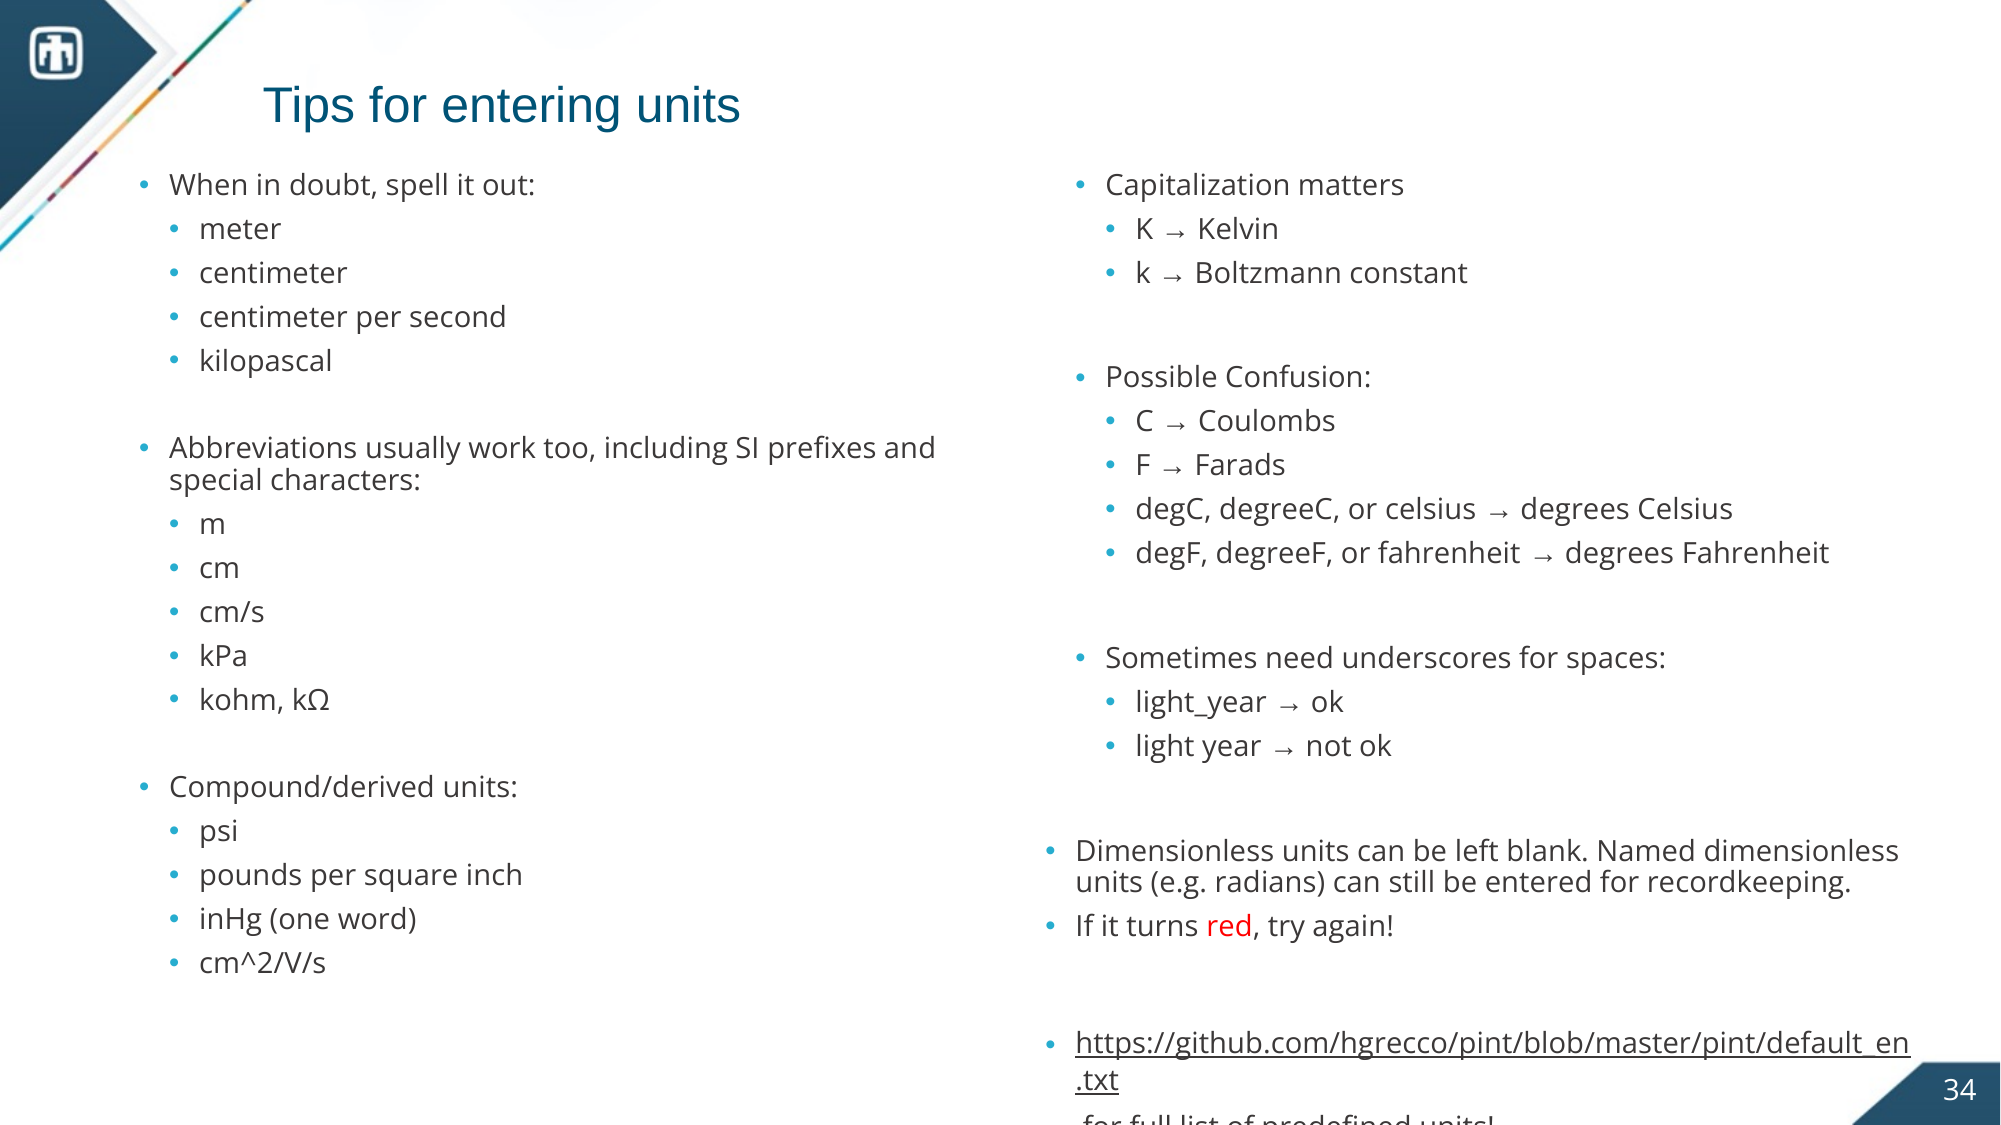

# Tips for entering units
When in doubt, spell it out:
meter
centimeter
centimeter per second
kilopascal

Abbreviations usually work too, including SI prefixes and special characters:
m
cm
cm/s
kPa
kohm, kΩ

Compound/derived units:
psi
pounds per square inch
inHg (one word)
cm^2/V/s

But there are some gotchas:
Capitalization matters
K → Kelvin
k → Boltzmann constant

Possible Confusion:
C → Coulombs
F → Farads
degC, degreeC, or celsius → degrees Celsius
degF, degreeF, or fahrenheit → degrees Fahrenheit

Sometimes need underscores for spaces:
light_year → ok
light year → not ok

Dimensionless units can be left blank. Named dimensionless units (e.g. radians) can still be entered for recordkeeping.
If it turns red, try again!

https://github.com/hgrecco/pint/blob/master/pint/default_en.txt for full list of predefined units!

34